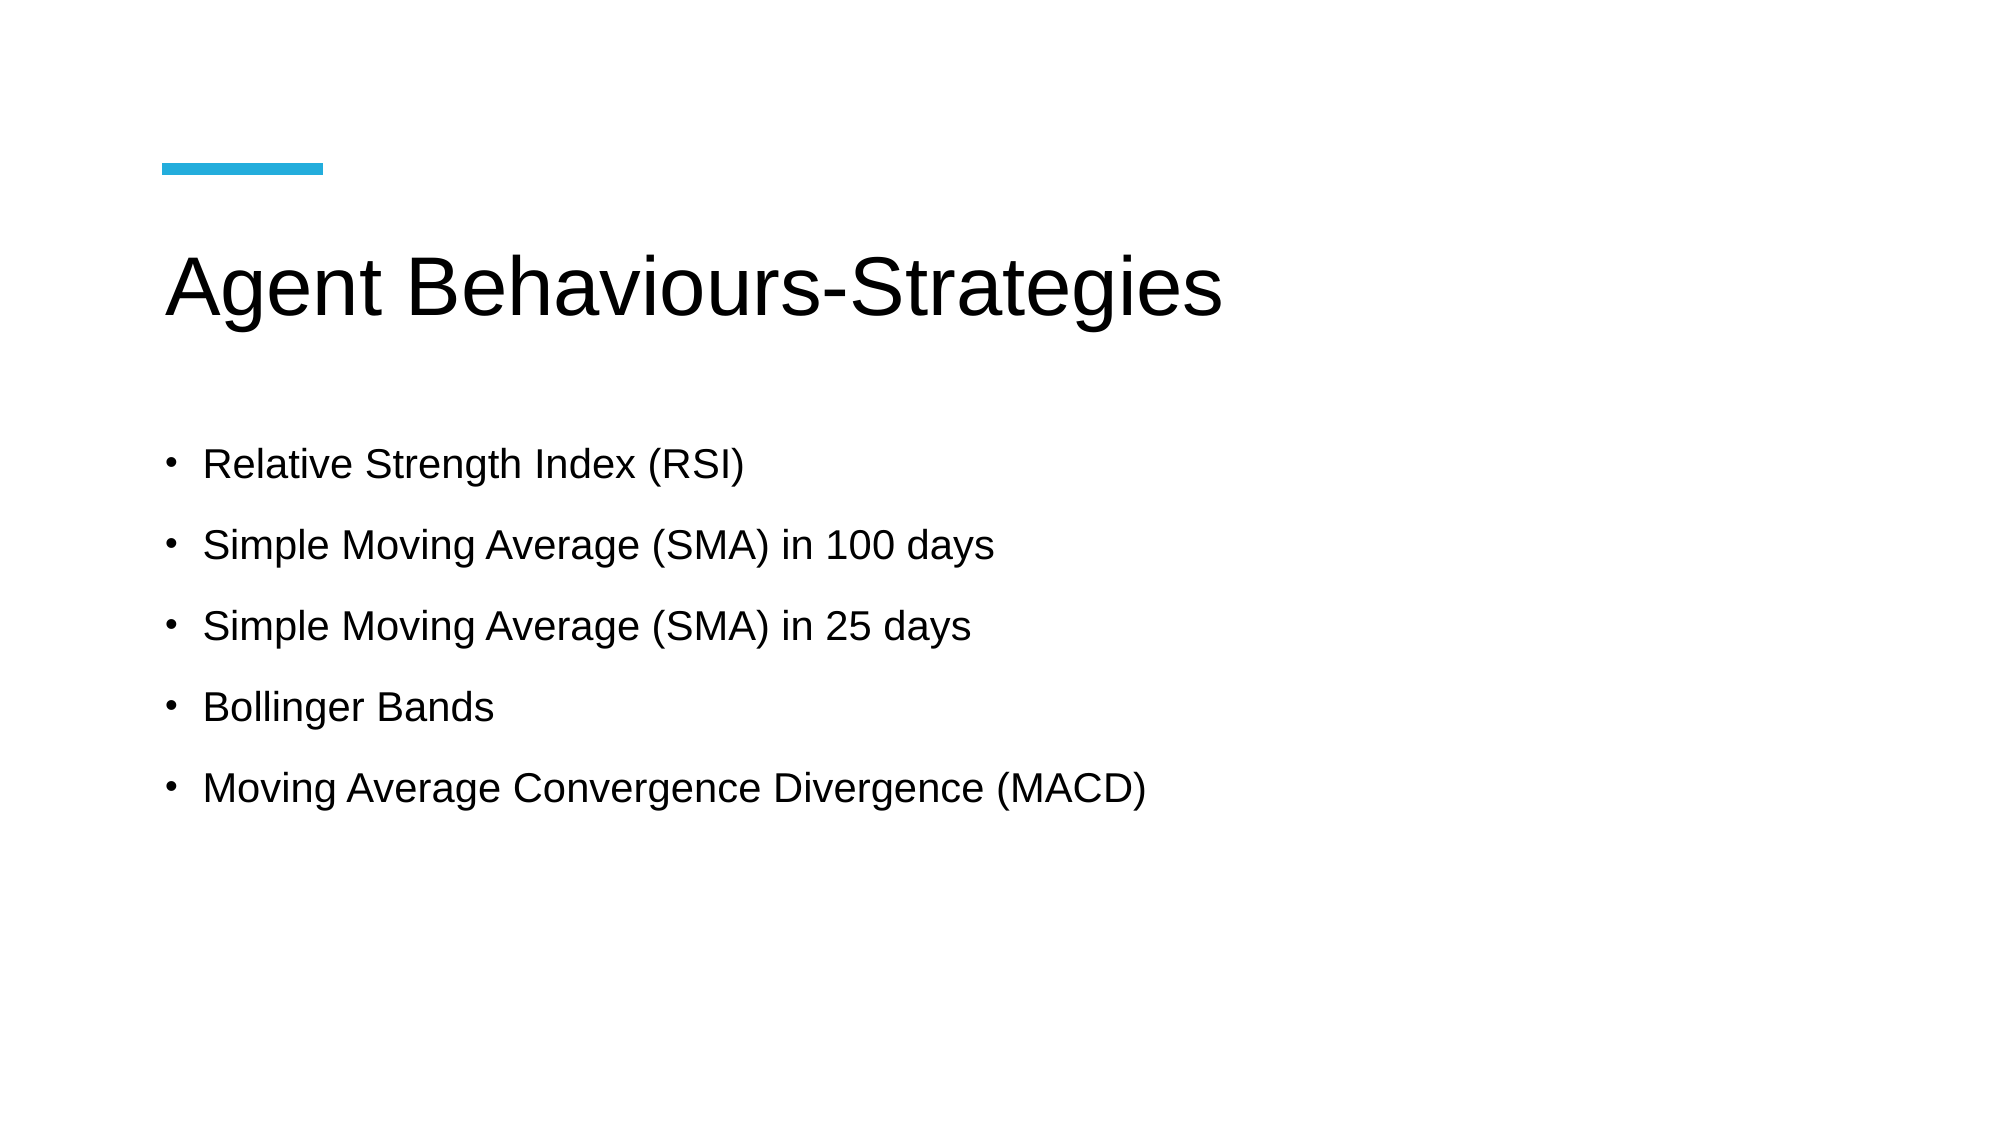

# Agent Behaviours-Strategies
Relative Strength Index (RSI)
Simple Moving Average (SMA) in 100 days
Simple Moving Average (SMA) in 25 days
Bollinger Bands
Moving Average Convergence Divergence (MACD)